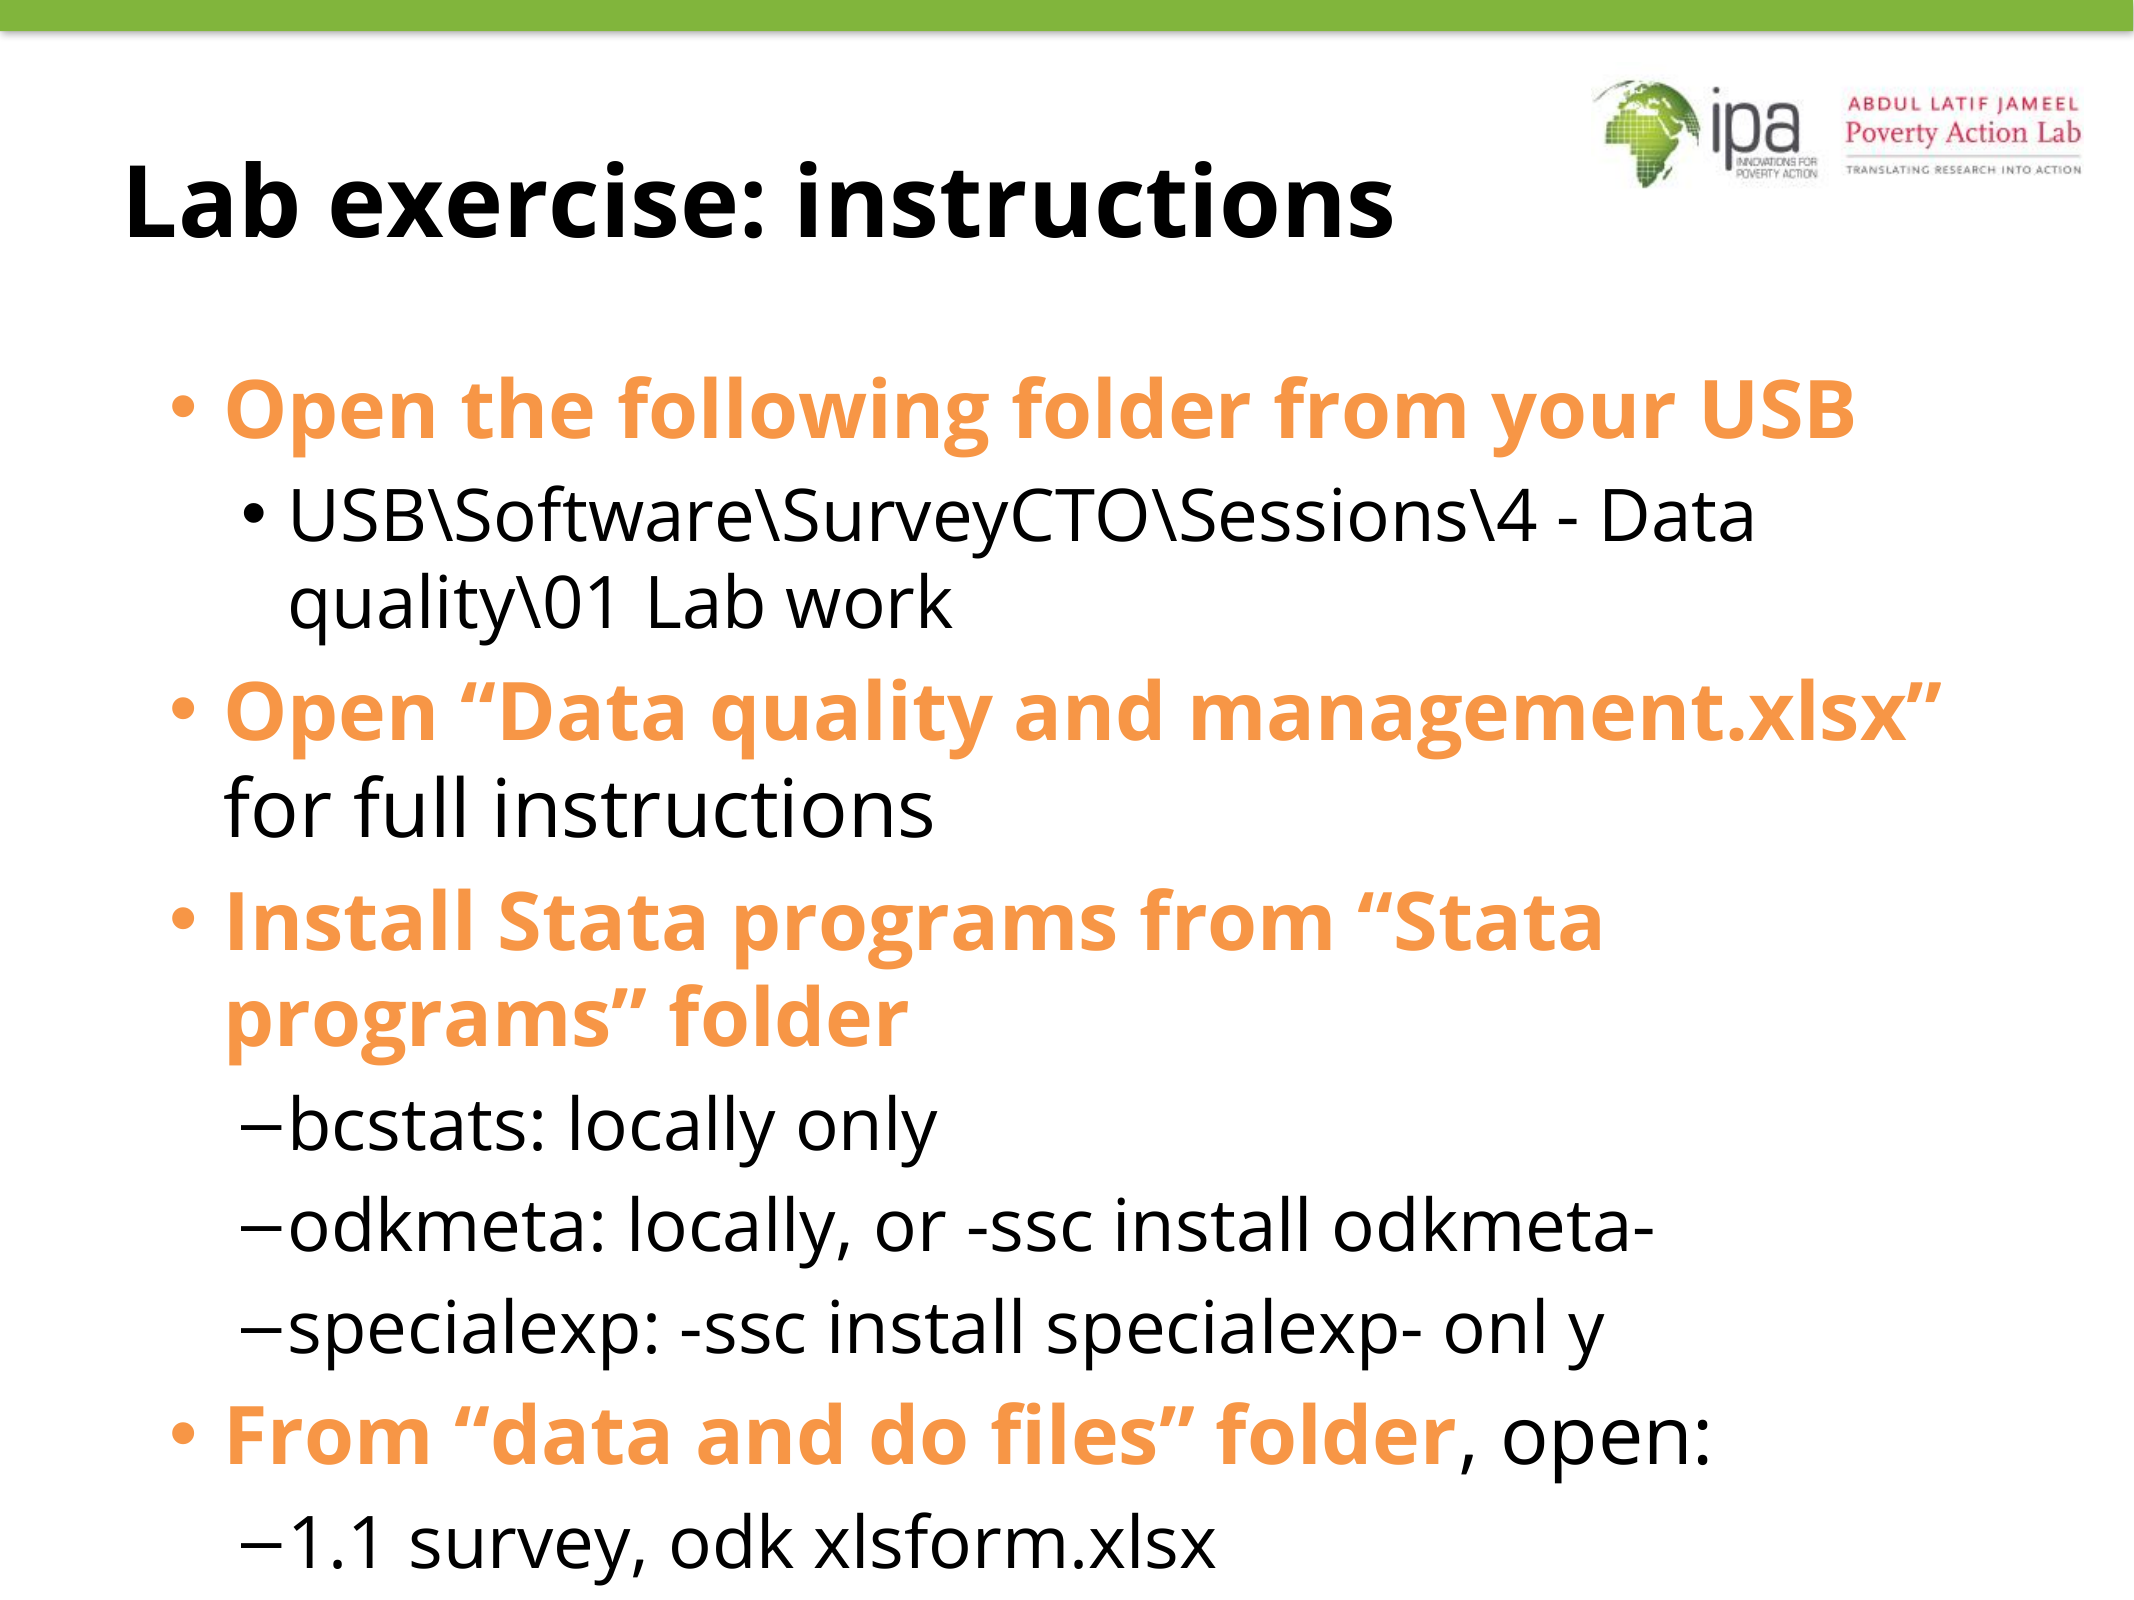

# Lab exercise: instructions
Open the following folder from your USB
USB\Software\SurveyCTO\Sessions\4 - Data quality\01 Lab work
Open “Data quality and management.xlsx” for full instructions
Install Stata programs from “Stata programs” folder
bcstats: locally only
odkmeta: locally, or -ssc install odkmeta-
specialexp: -ssc install specialexp- onl y
From “data and do files” folder, open:
1.1 survey, odk xlsform.xlsx